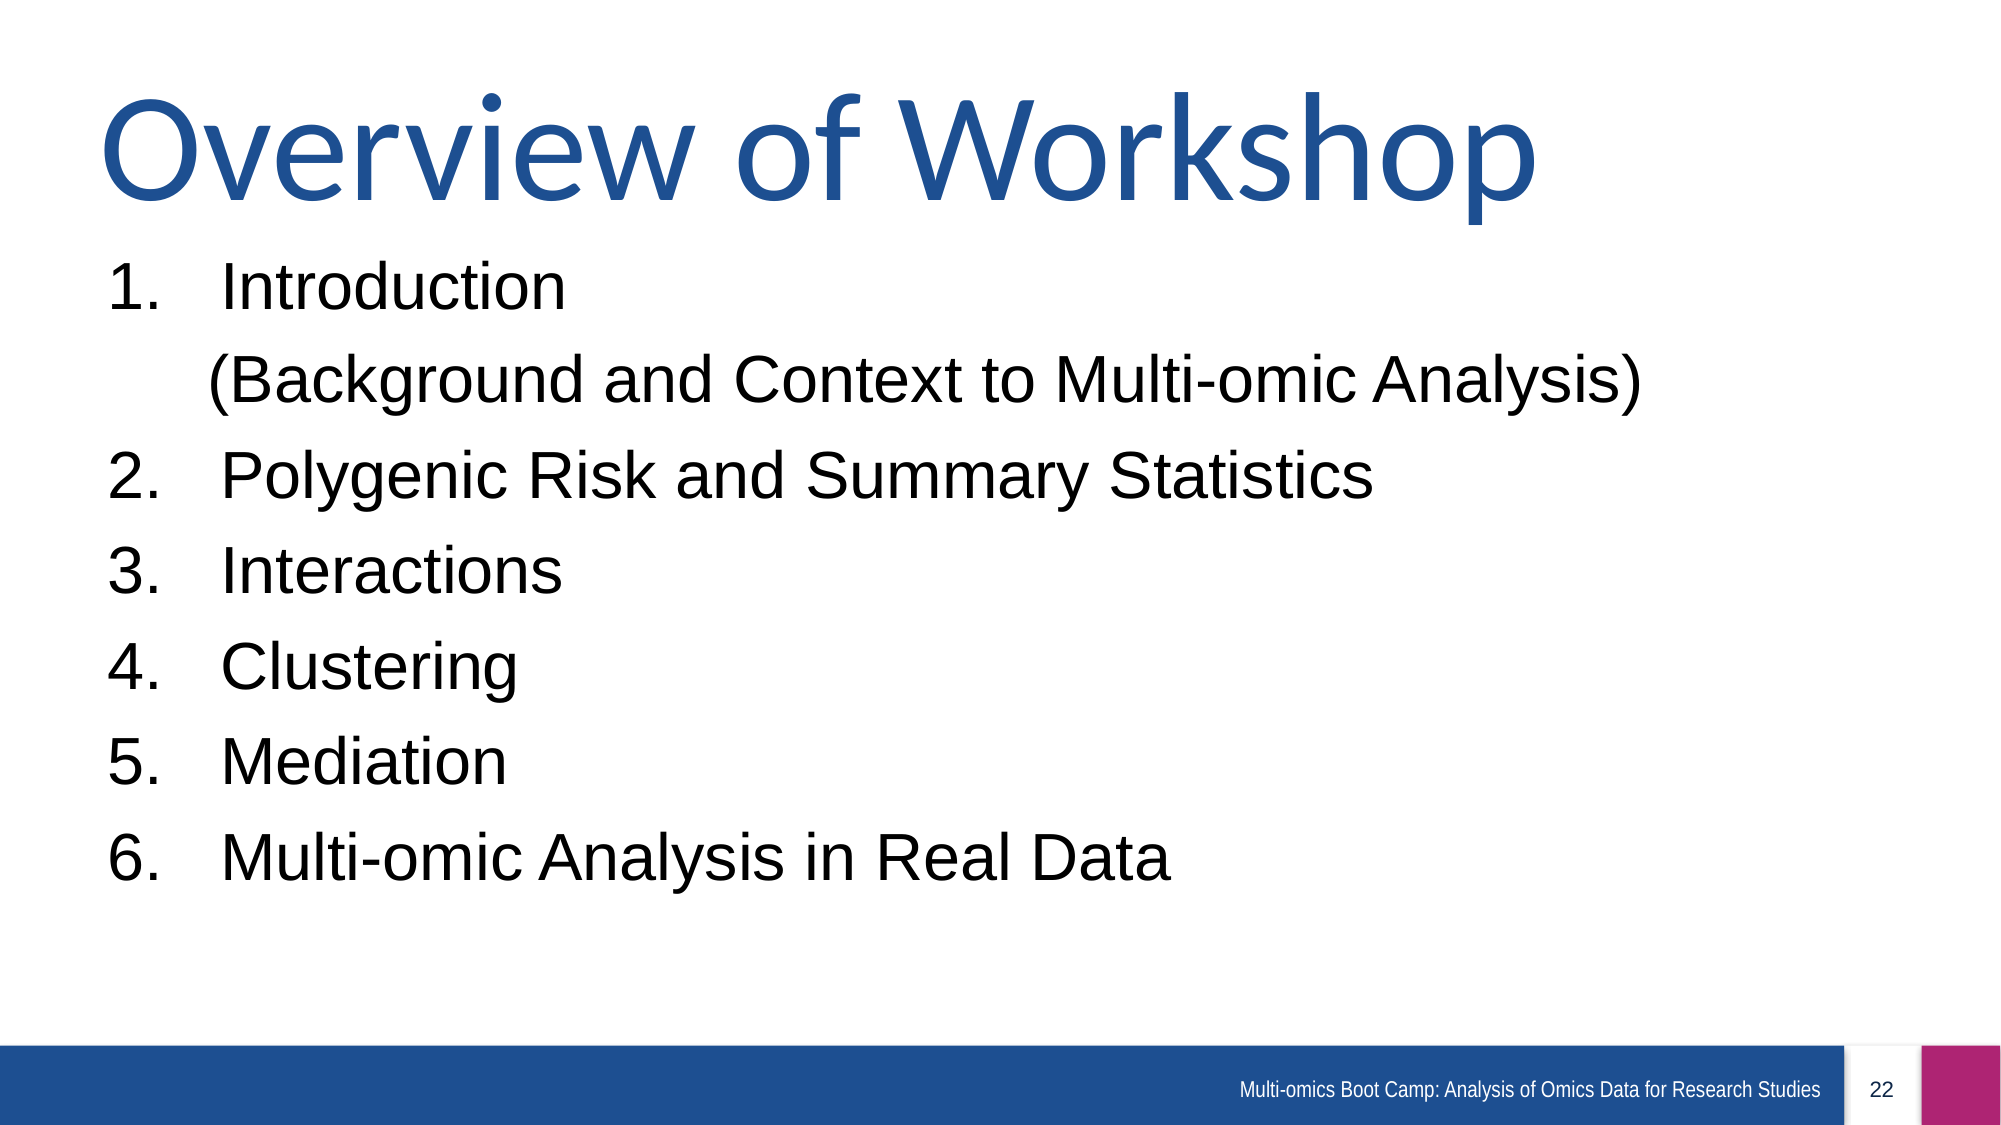

# Overview of Workshop
Introduction
(Background and Context to Multi-omic Analysis)
Polygenic Risk and Summary Statistics
Interactions
Clustering
Mediation
Multi-omic Analysis in Real Data